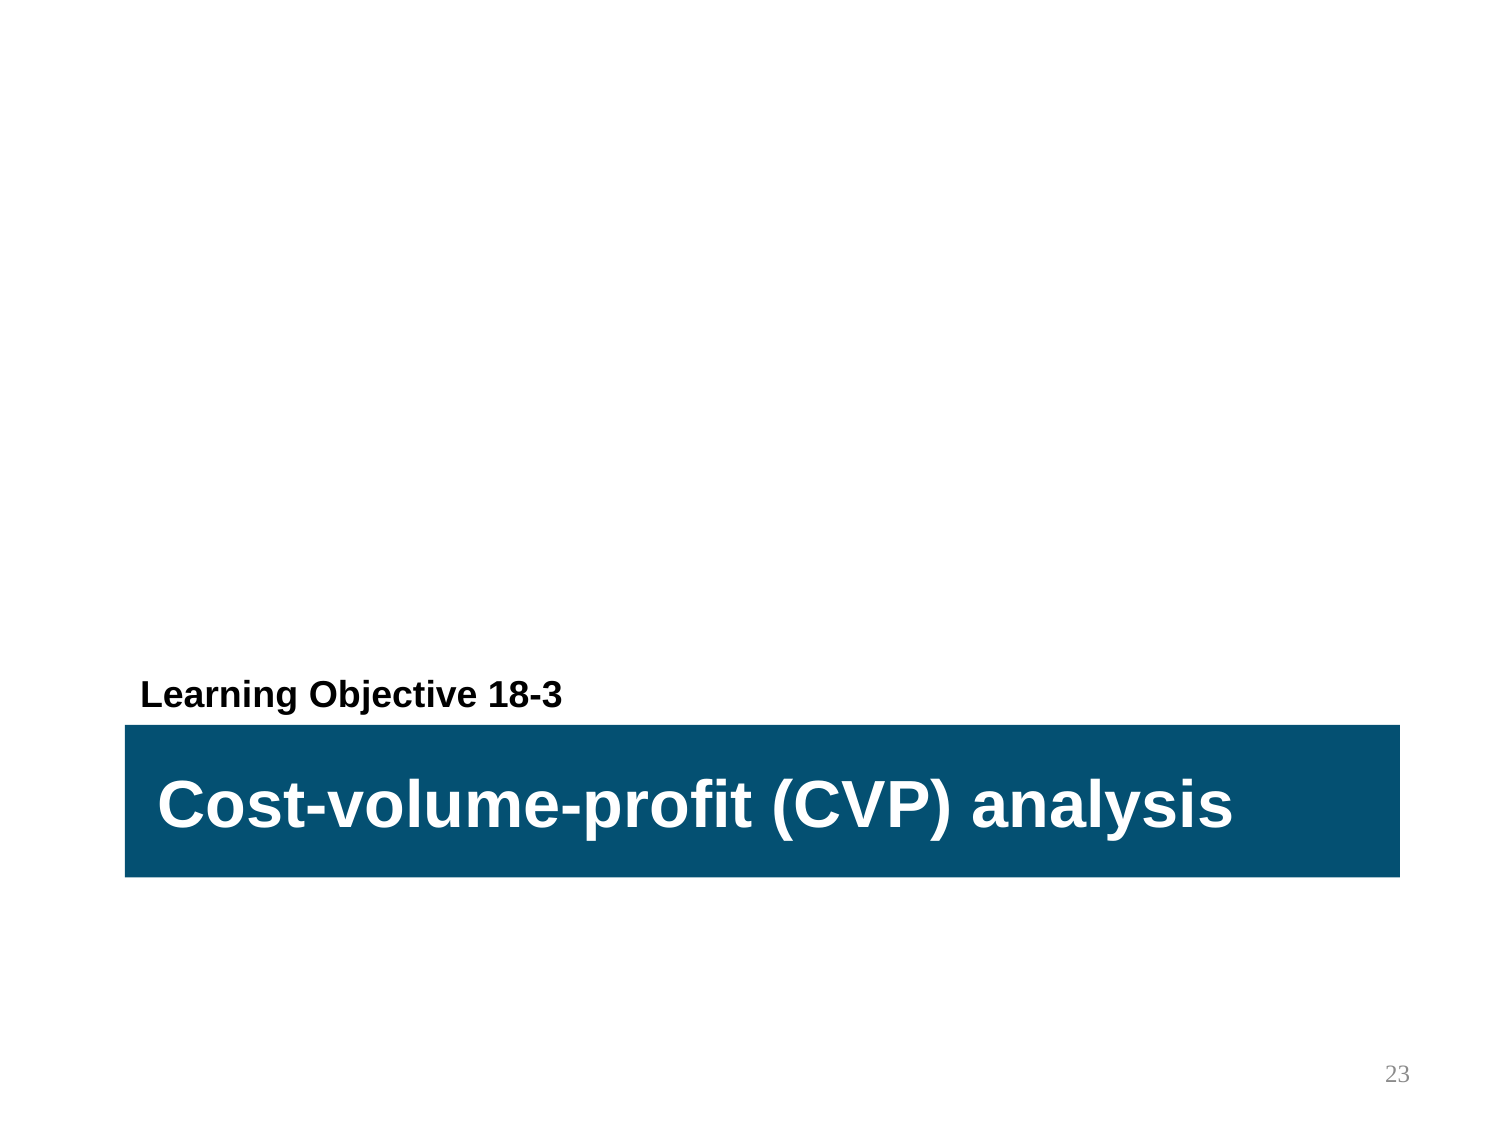

Learning Objective 18-3
Cost-volume-profit (CVP) analysis
23